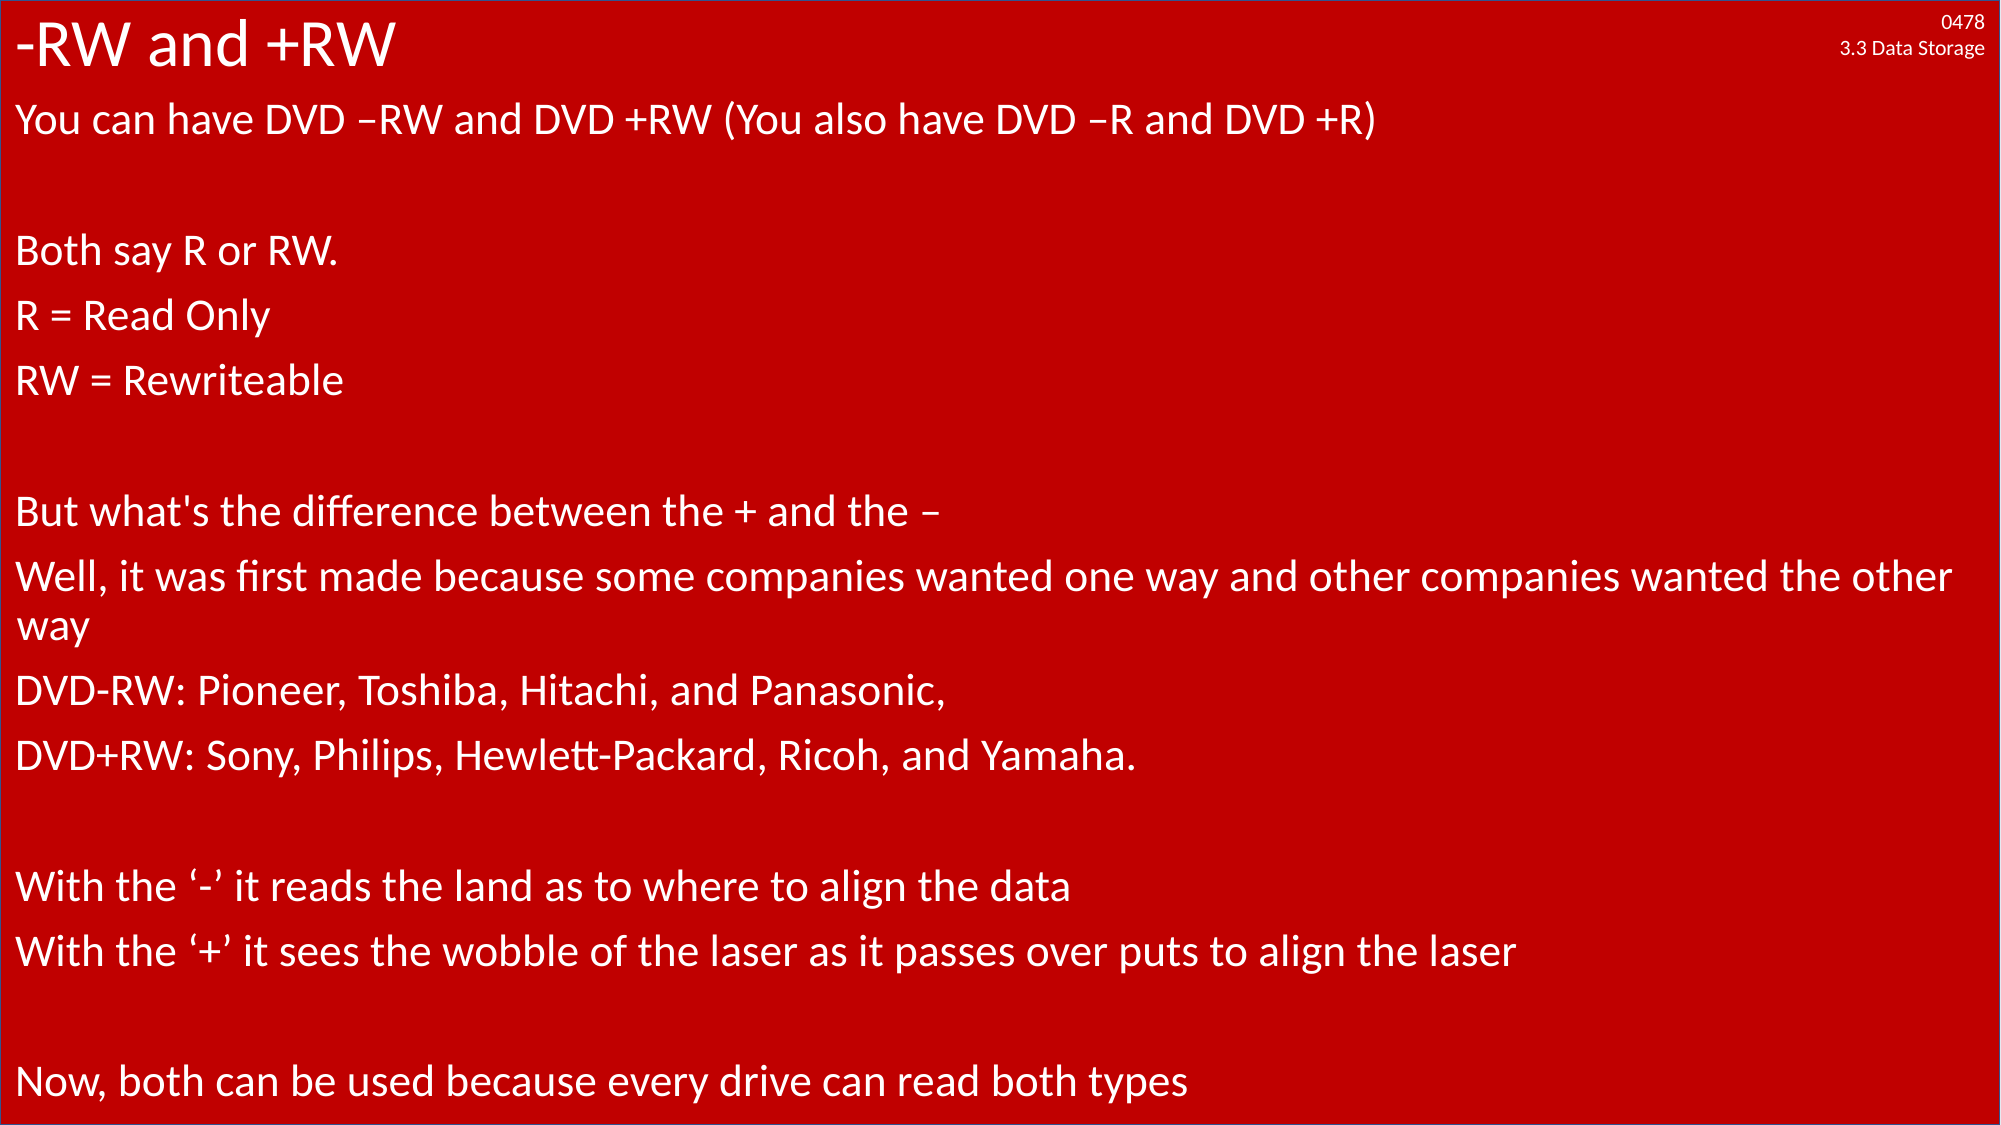

# -RW and +RW
You can have DVD –RW and DVD +RW (You also have DVD –R and DVD +R)

Both say R or RW.
R = Read Only
RW = Rewriteable

But what's the difference between the + and the –
Well, it was first made because some companies wanted one way and other companies wanted the other way
DVD-RW: Pioneer, Toshiba, Hitachi, and Panasonic,
DVD+RW: Sony, Philips, Hewlett-Packard, Ricoh, and Yamaha.

With the ‘-’ it reads the land as to where to align the data
With the ‘+’ it sees the wobble of the laser as it passes over puts to align the laser

Now, both can be used because every drive can read both types